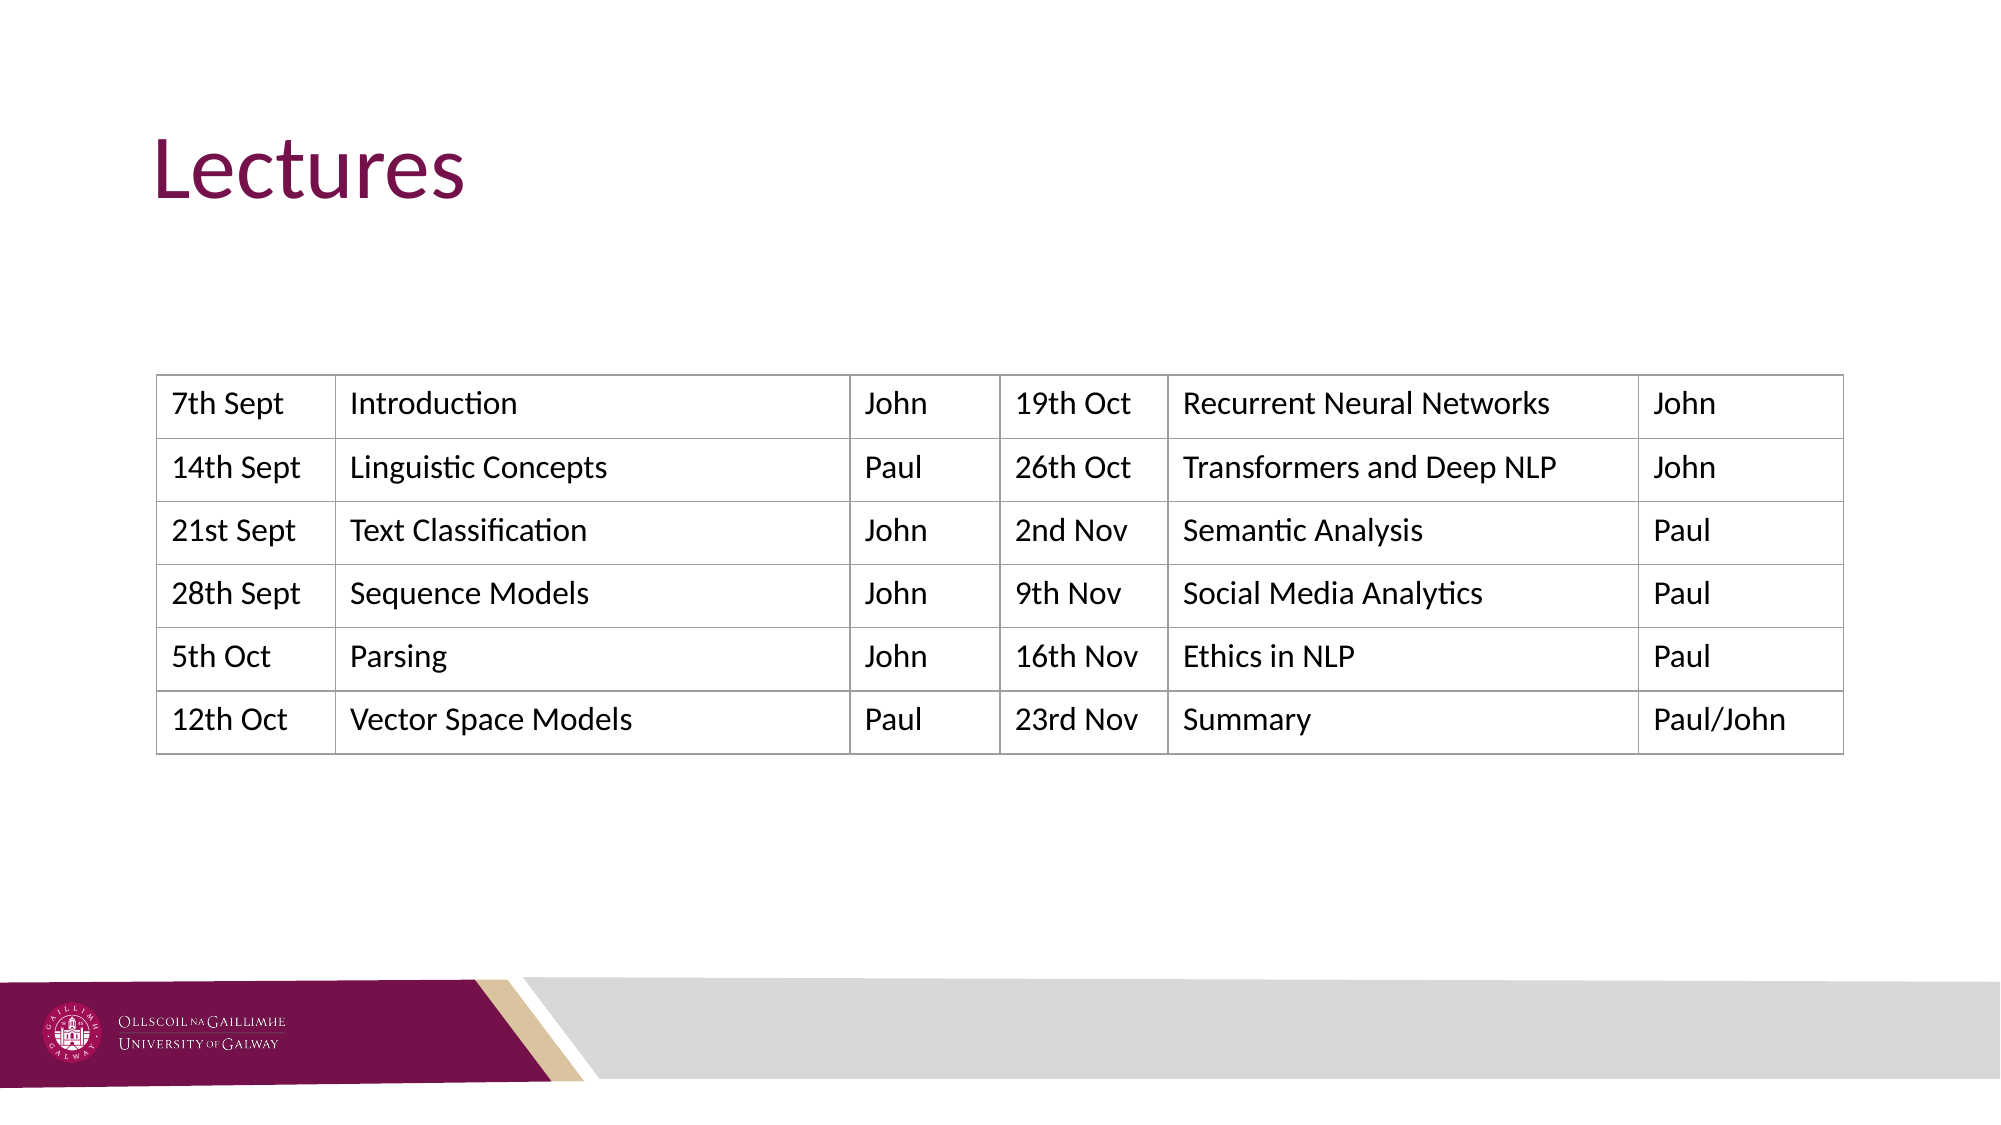

# Lectures
| 7th Sept | Introduction | John | 19th Oct | Recurrent Neural Networks | John |
| --- | --- | --- | --- | --- | --- |
| 14th Sept | Linguistic Concepts | Paul | 26th Oct | Transformers and Deep NLP | John |
| 21st Sept | Text Classification | John | 2nd Nov | Semantic Analysis | Paul |
| 28th Sept | Sequence Models | John | 9th Nov | Social Media Analytics | Paul |
| 5th Oct | Parsing | John | 16th Nov | Ethics in NLP | Paul |
| 12th Oct | Vector Space Models | Paul | 23rd Nov | Summary | Paul/John |